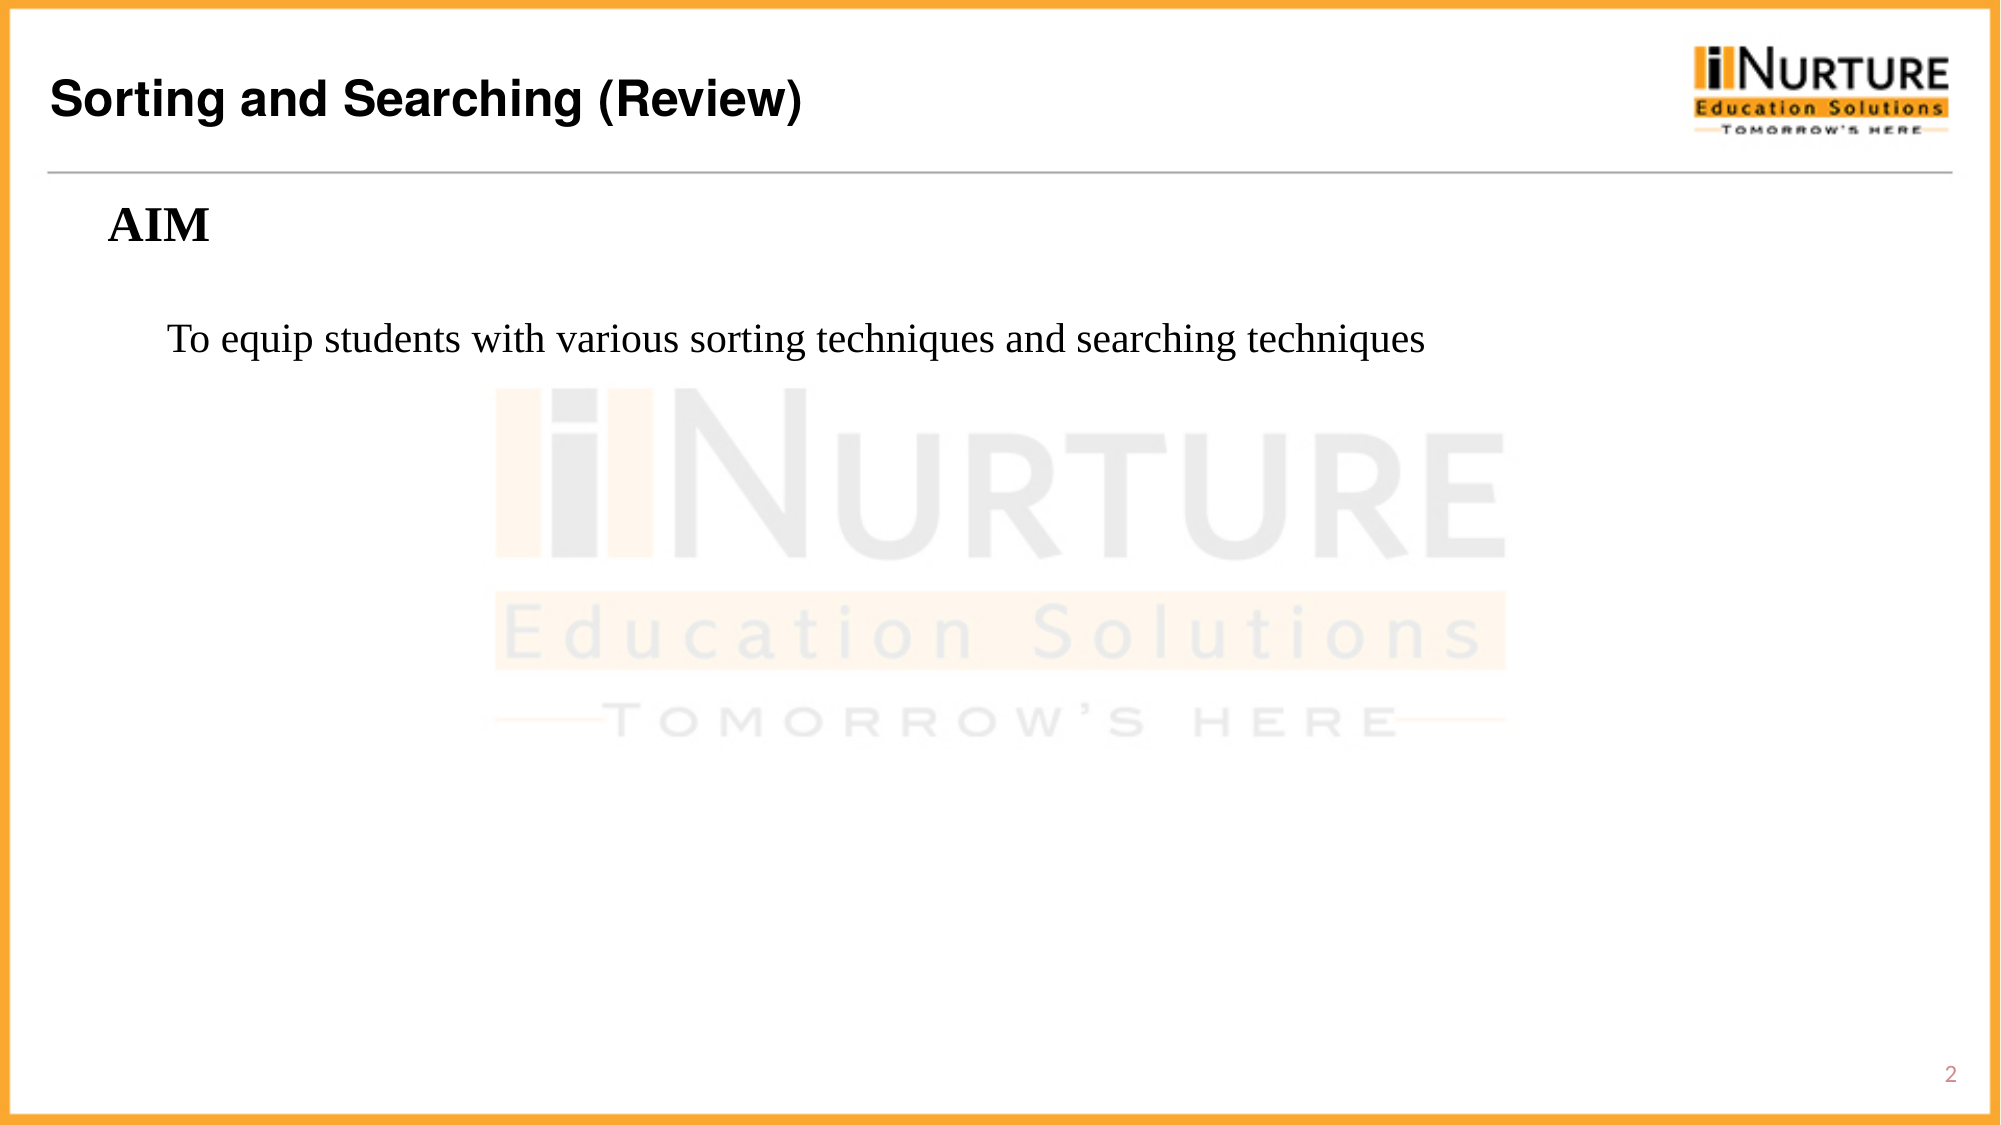

Sorting and Searching (Review)
AIM

To equip students with various sorting techniques and searching techniques

2